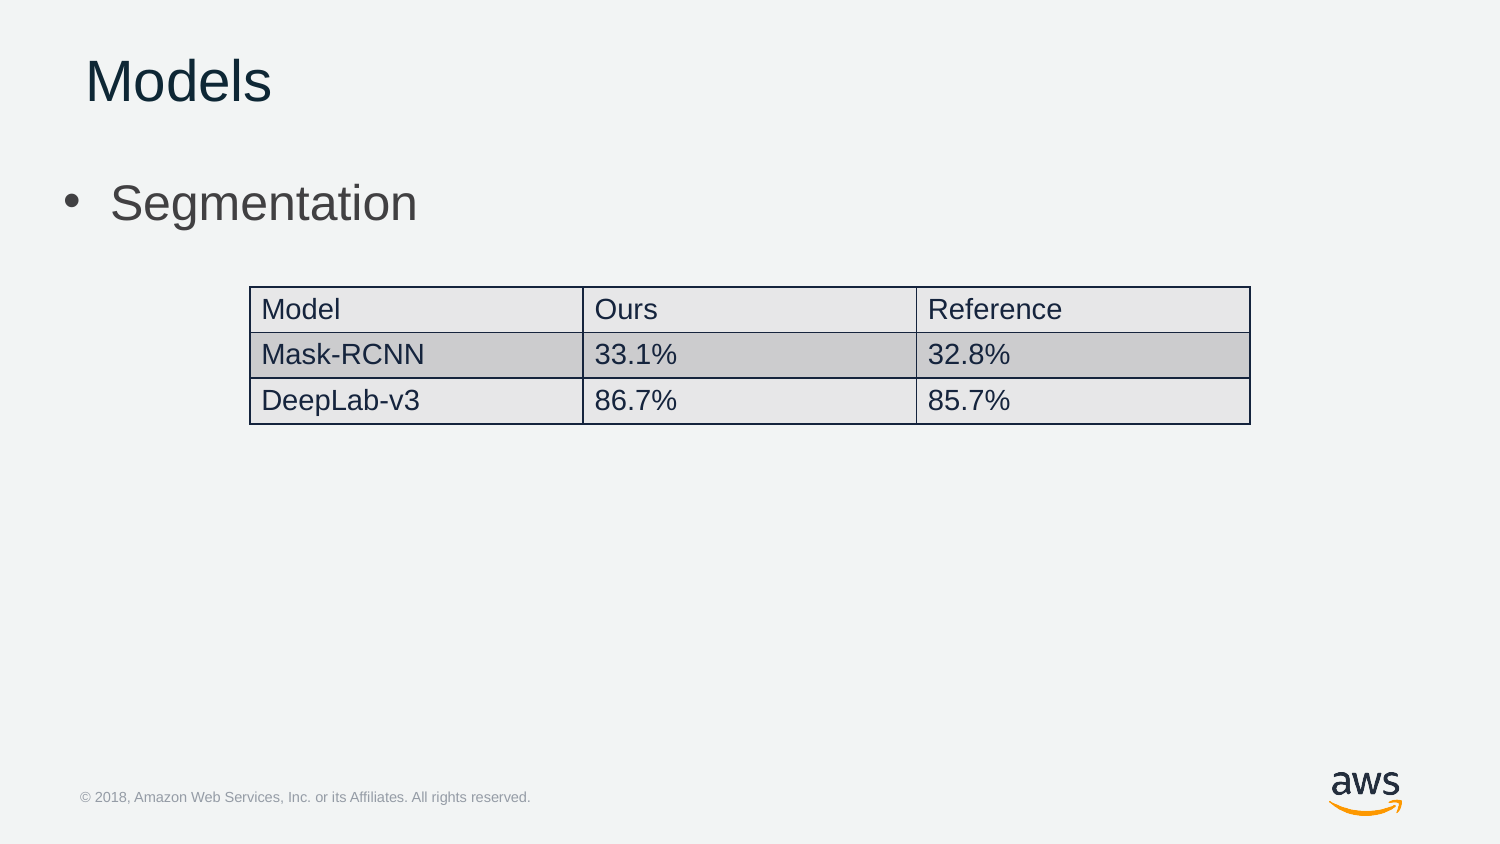

# Models
Segmentation
| Model | Ours | Reference |
| --- | --- | --- |
| Mask-RCNN | 33.1% | 32.8% |
| DeepLab-v3 | 86.7% | 85.7% |